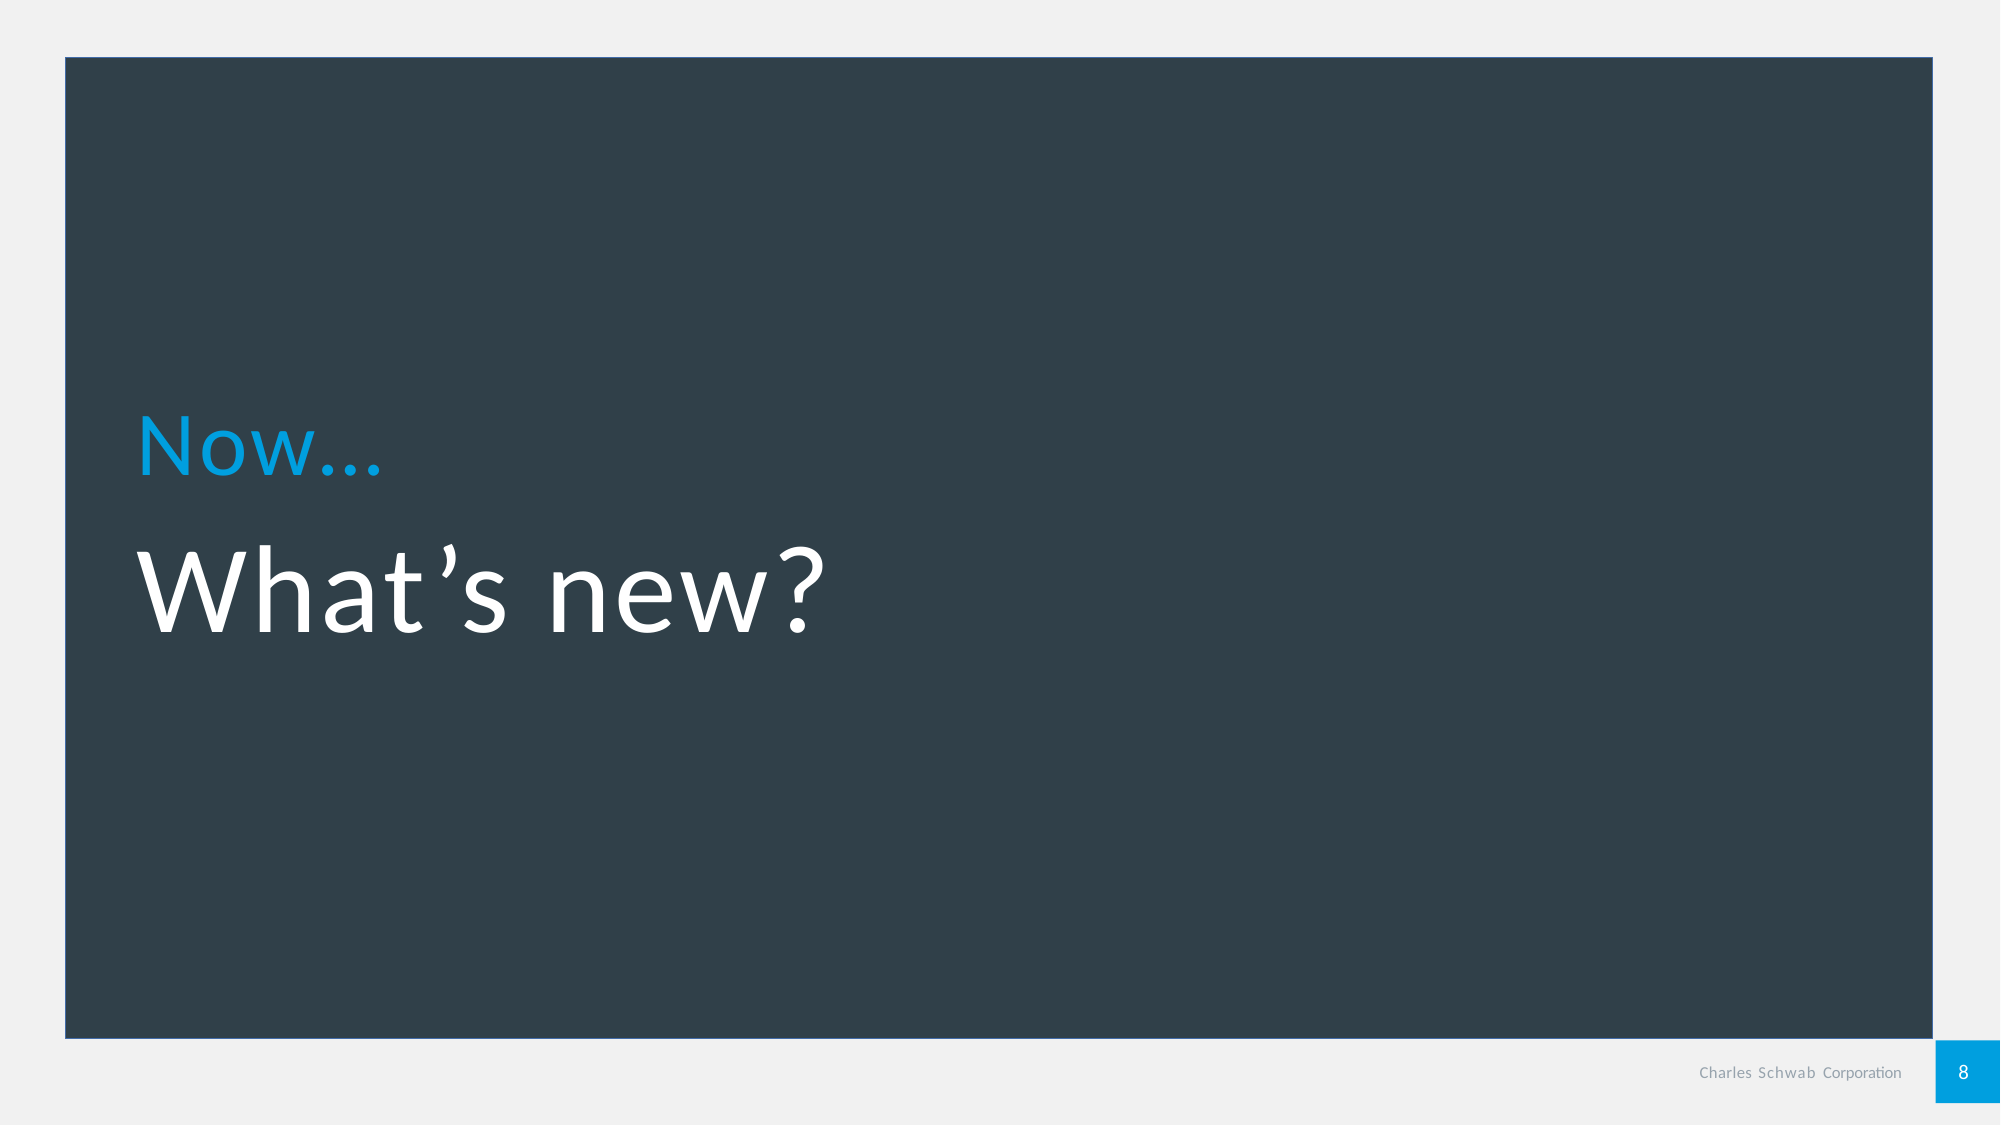

Now…
What’s new?

8
Charles Schwab Corporation